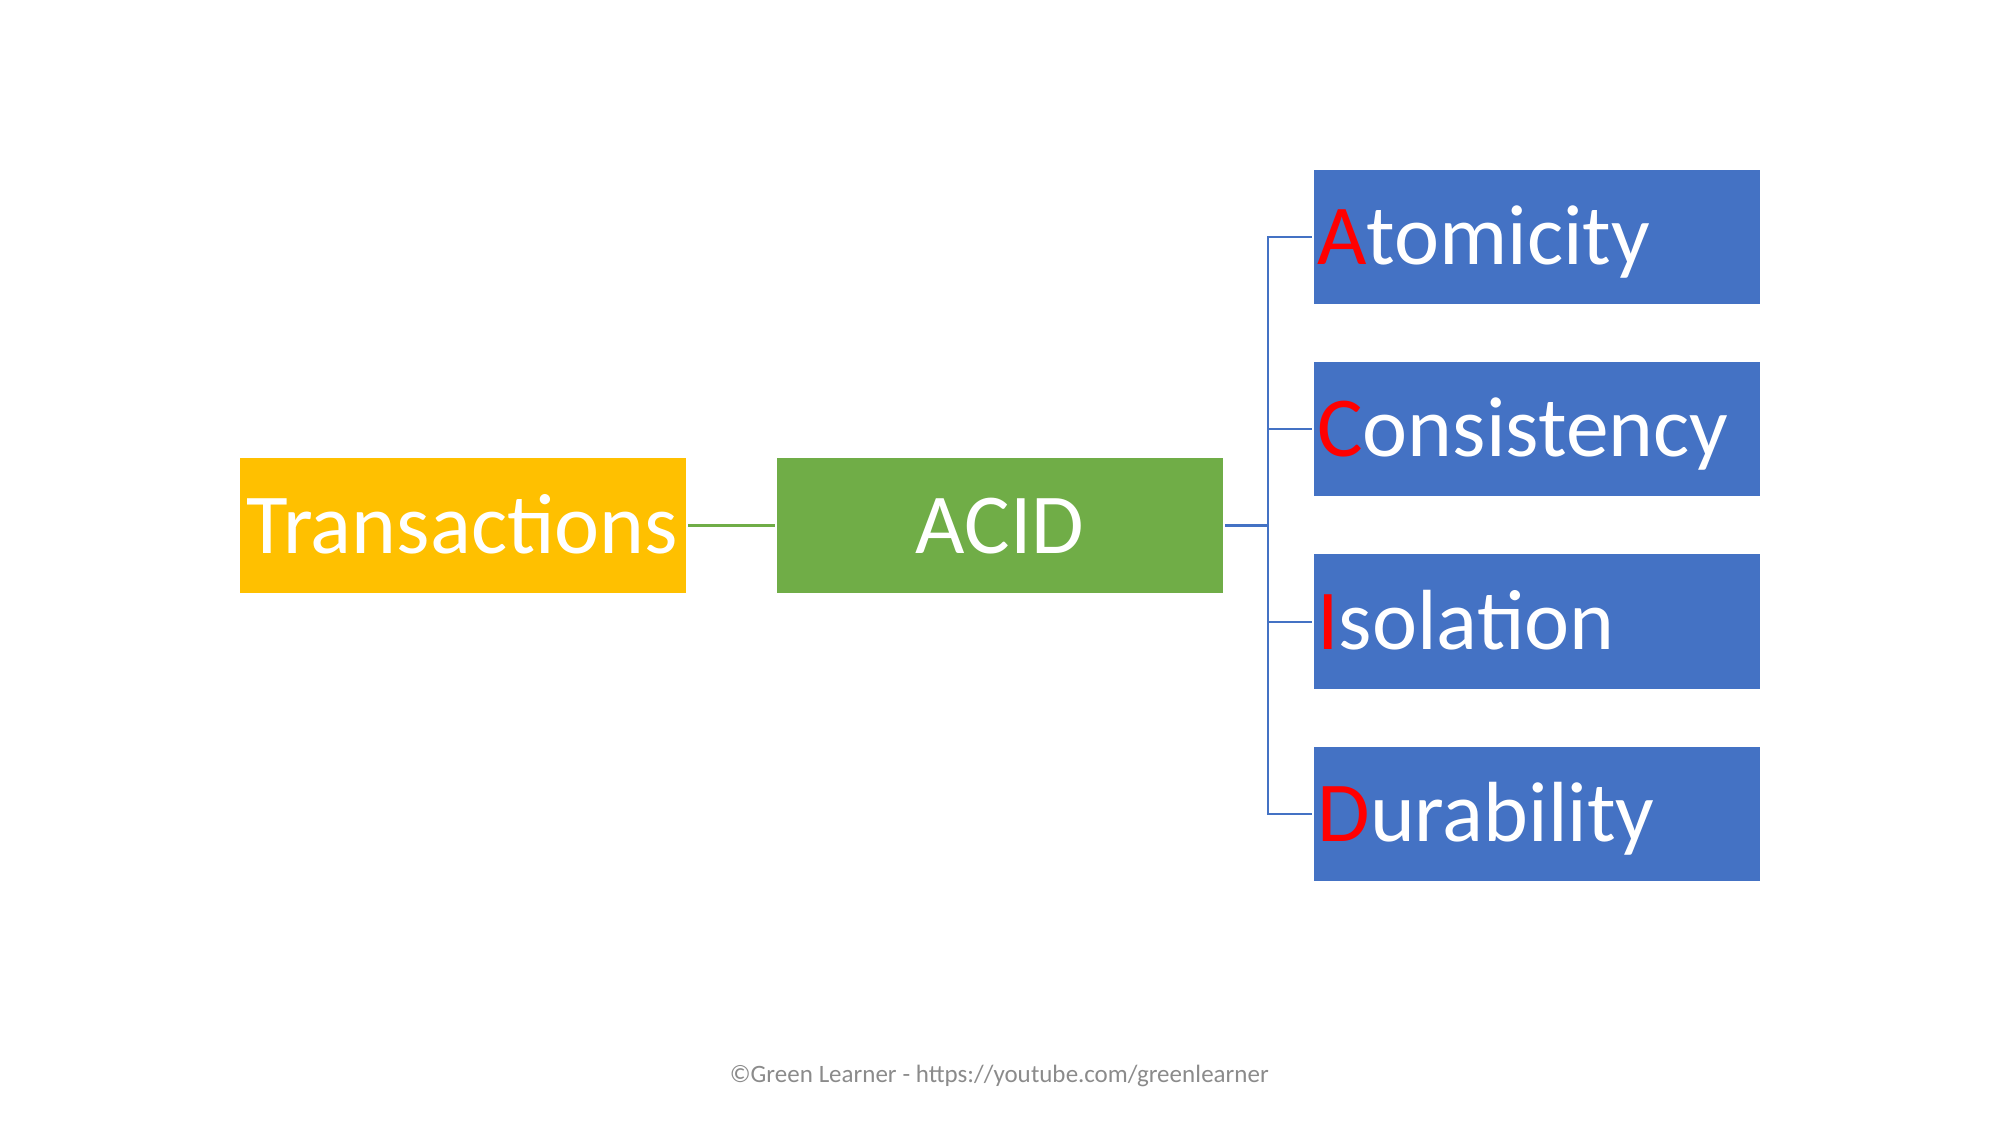

Transactions
ACID
Atomicity
Consistency
Isolation
Durability
©Green Learner - https://youtube.com/greenlearner